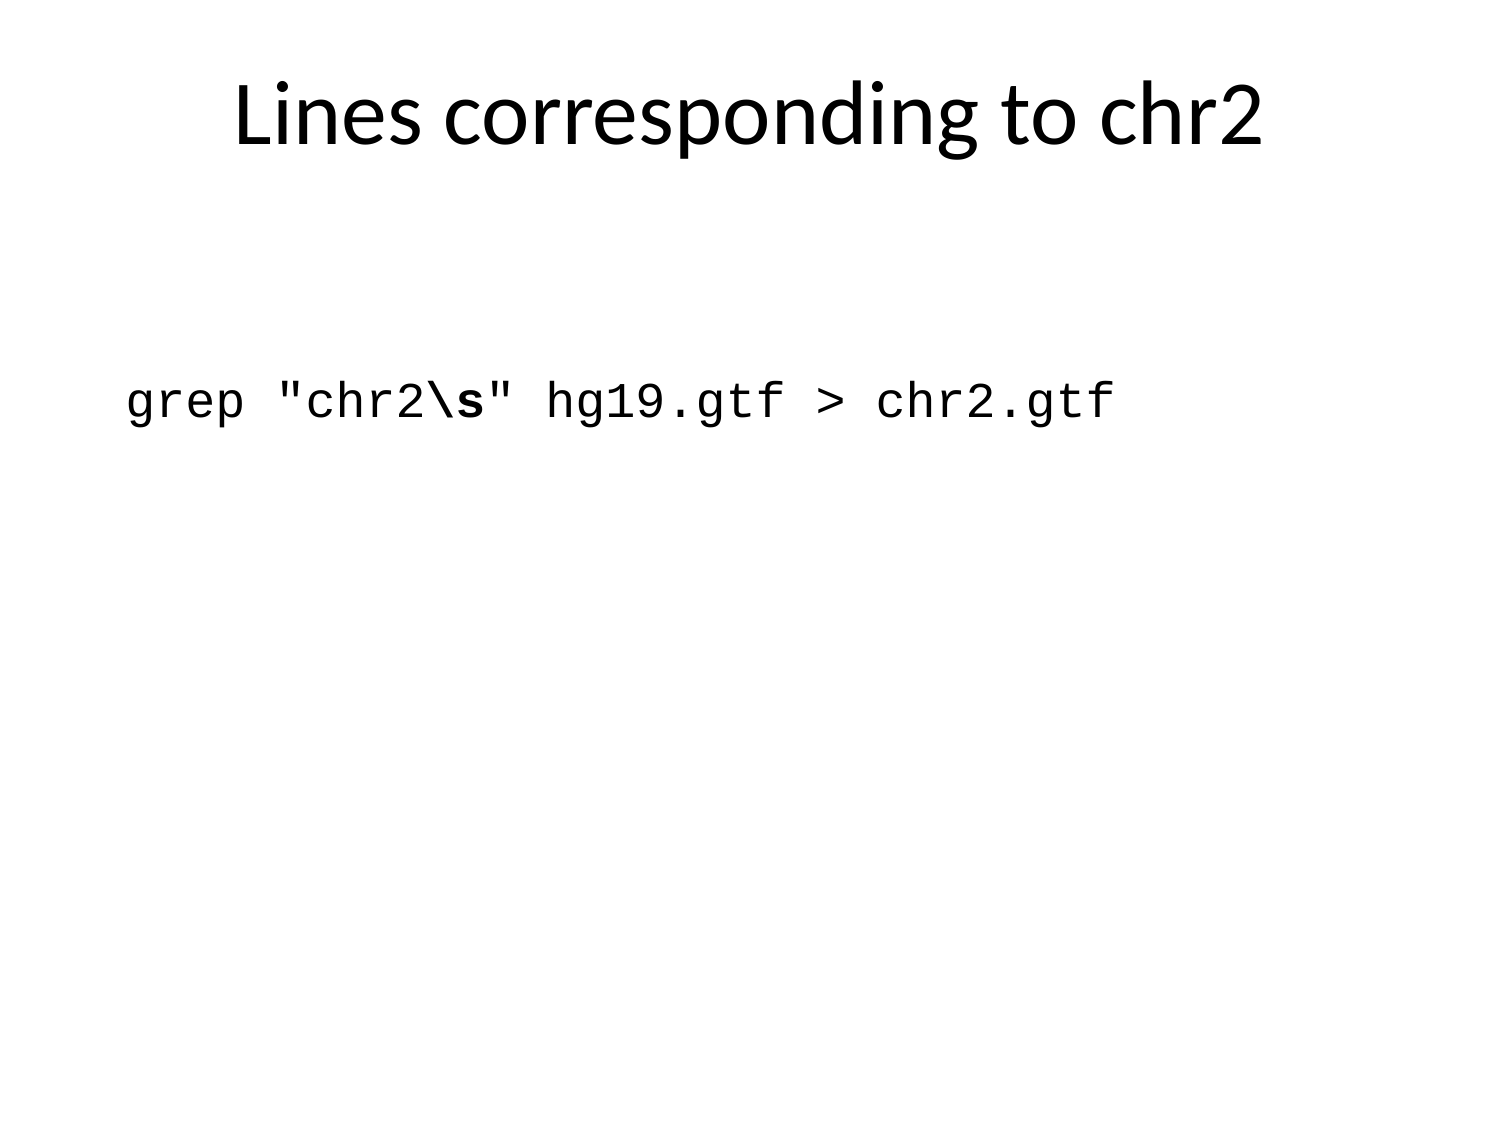

Lines corresponding to chr2
grep "chr2\s" hg19.gtf > chr2.gtf